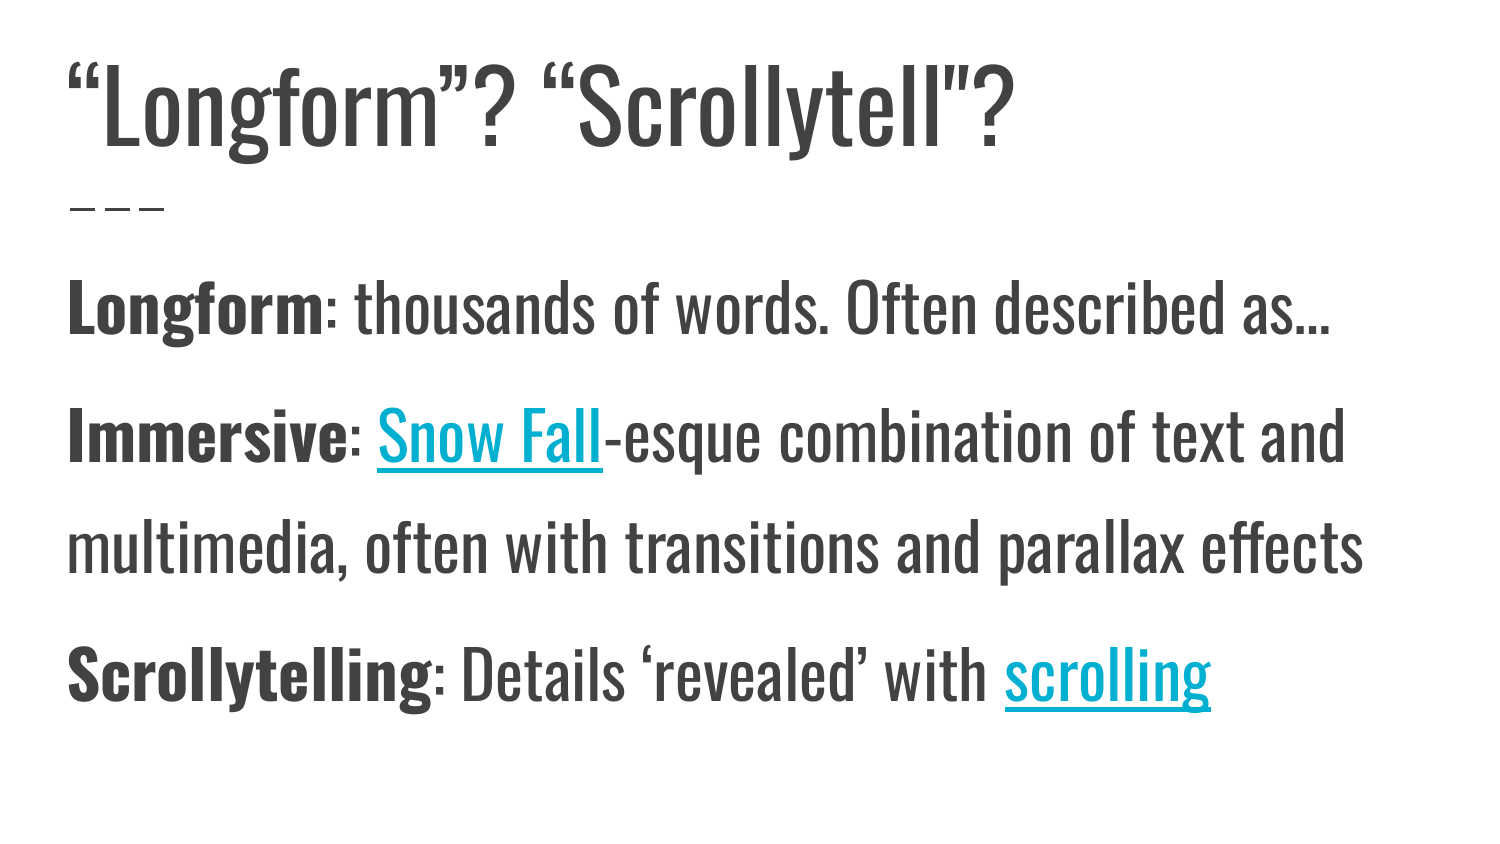

# “Longform”? “Scrollytell"?
Longform: thousands of words. Often described as…
Immersive: Snow Fall-esque combination of text and multimedia, often with transitions and parallax effects
Scrollytelling: Details ‘revealed’ with scrolling